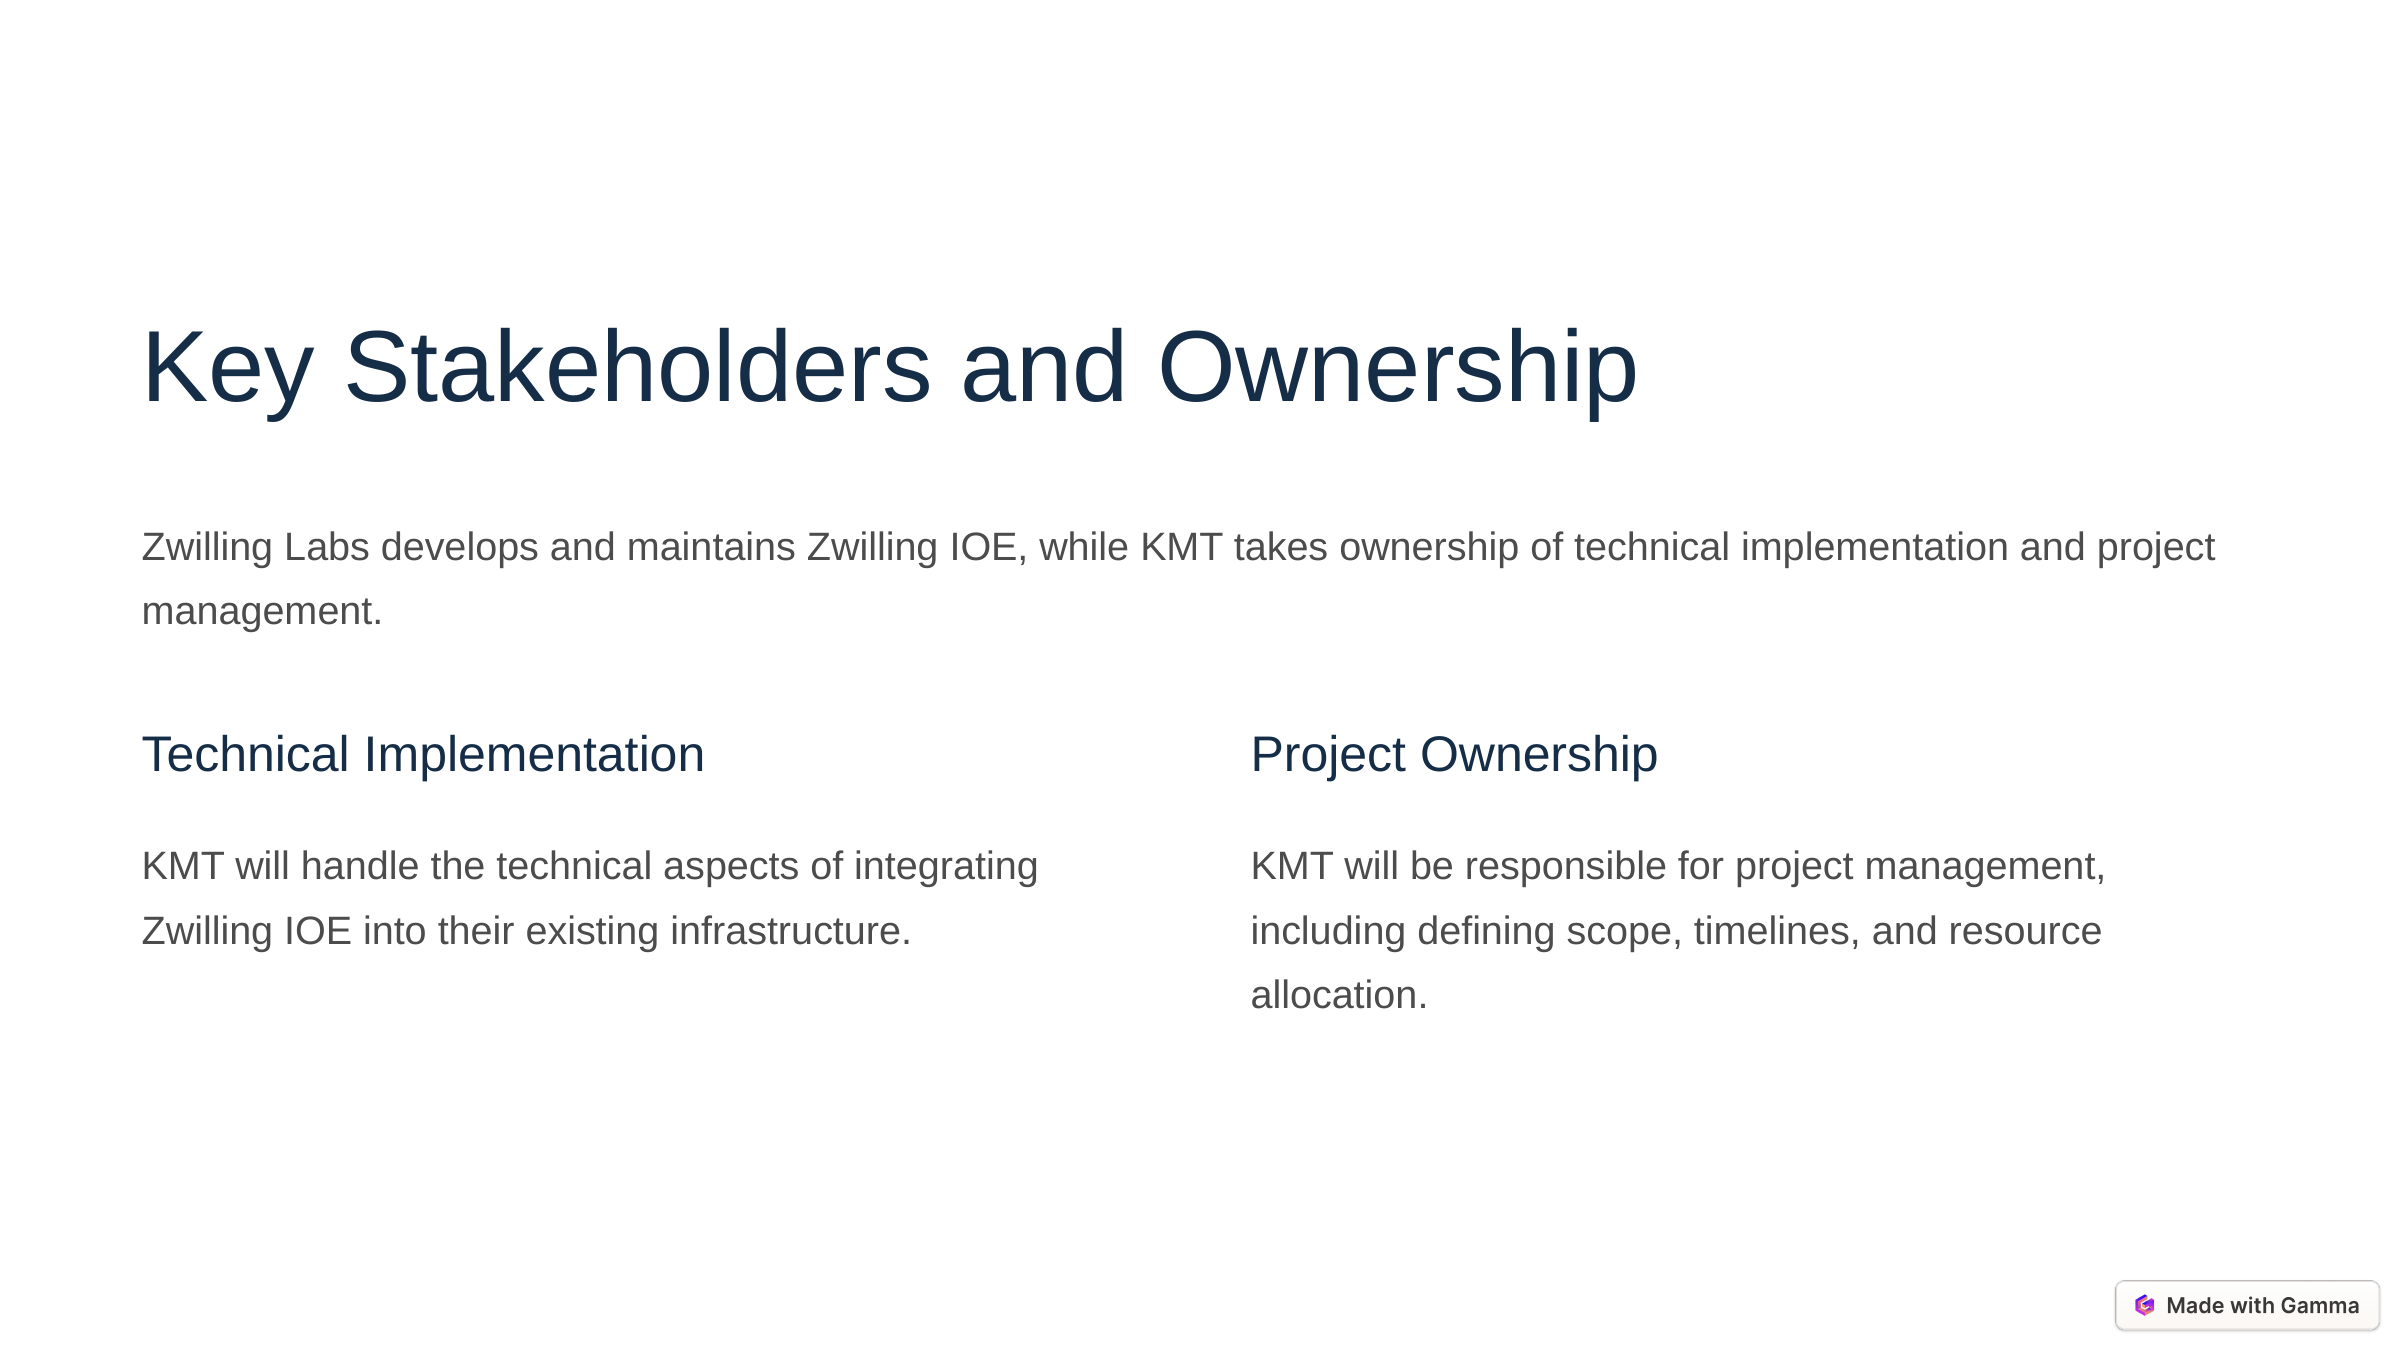

Key Stakeholders and Ownership
Zwilling Labs develops and maintains Zwilling IOE, while KMT takes ownership of technical implementation and project management.
Technical Implementation
Project Ownership
KMT will handle the technical aspects of integrating Zwilling IOE into their existing infrastructure.
KMT will be responsible for project management, including defining scope, timelines, and resource allocation.